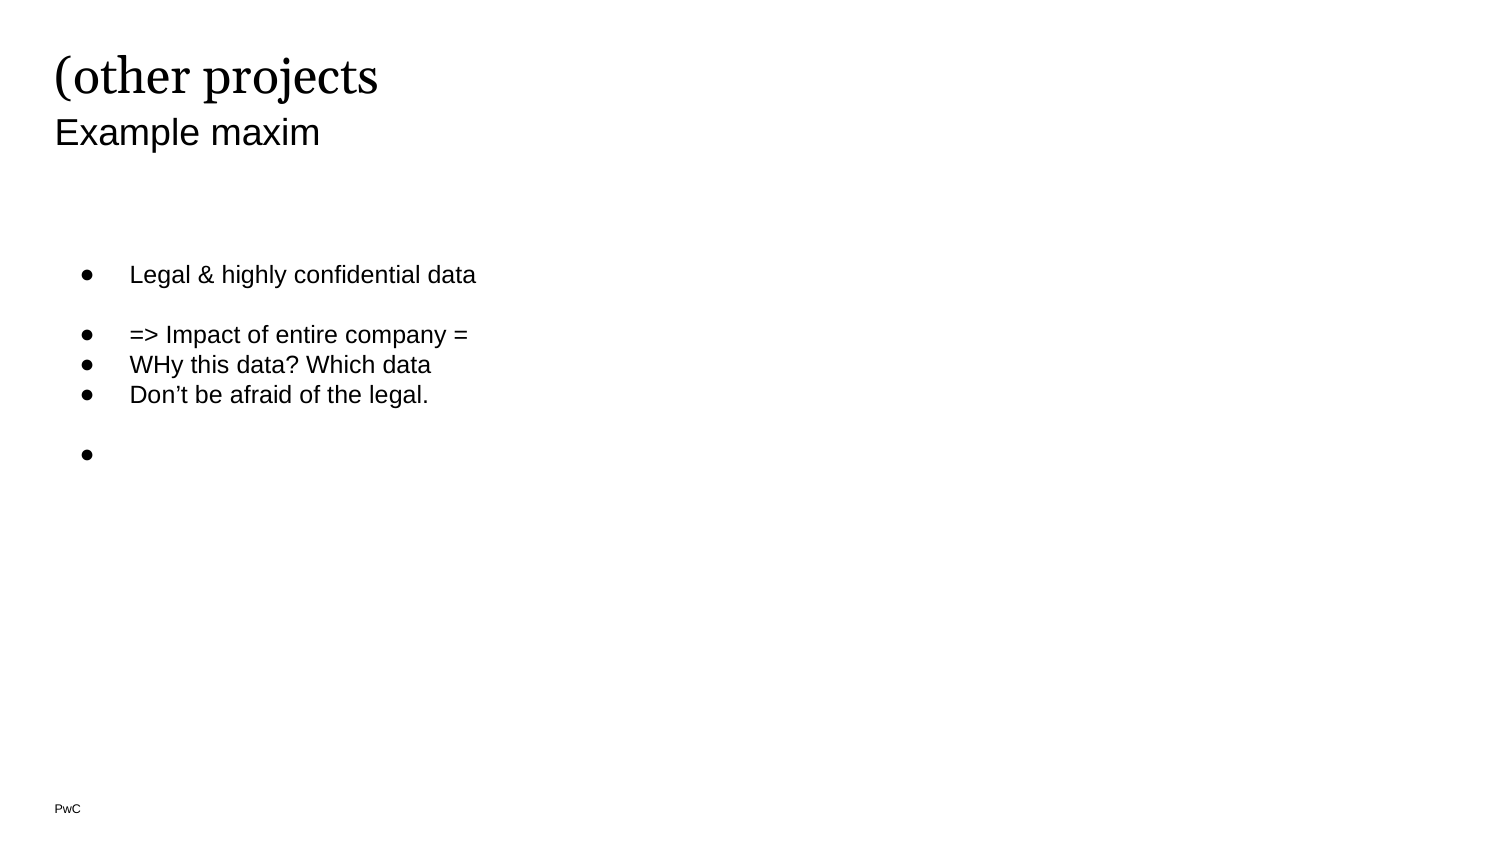

# (other projects
Example maxim
Legal & highly confidential data

=> Impact of entire company =
WHy this data? Which data
Don’t be afraid of the legal.